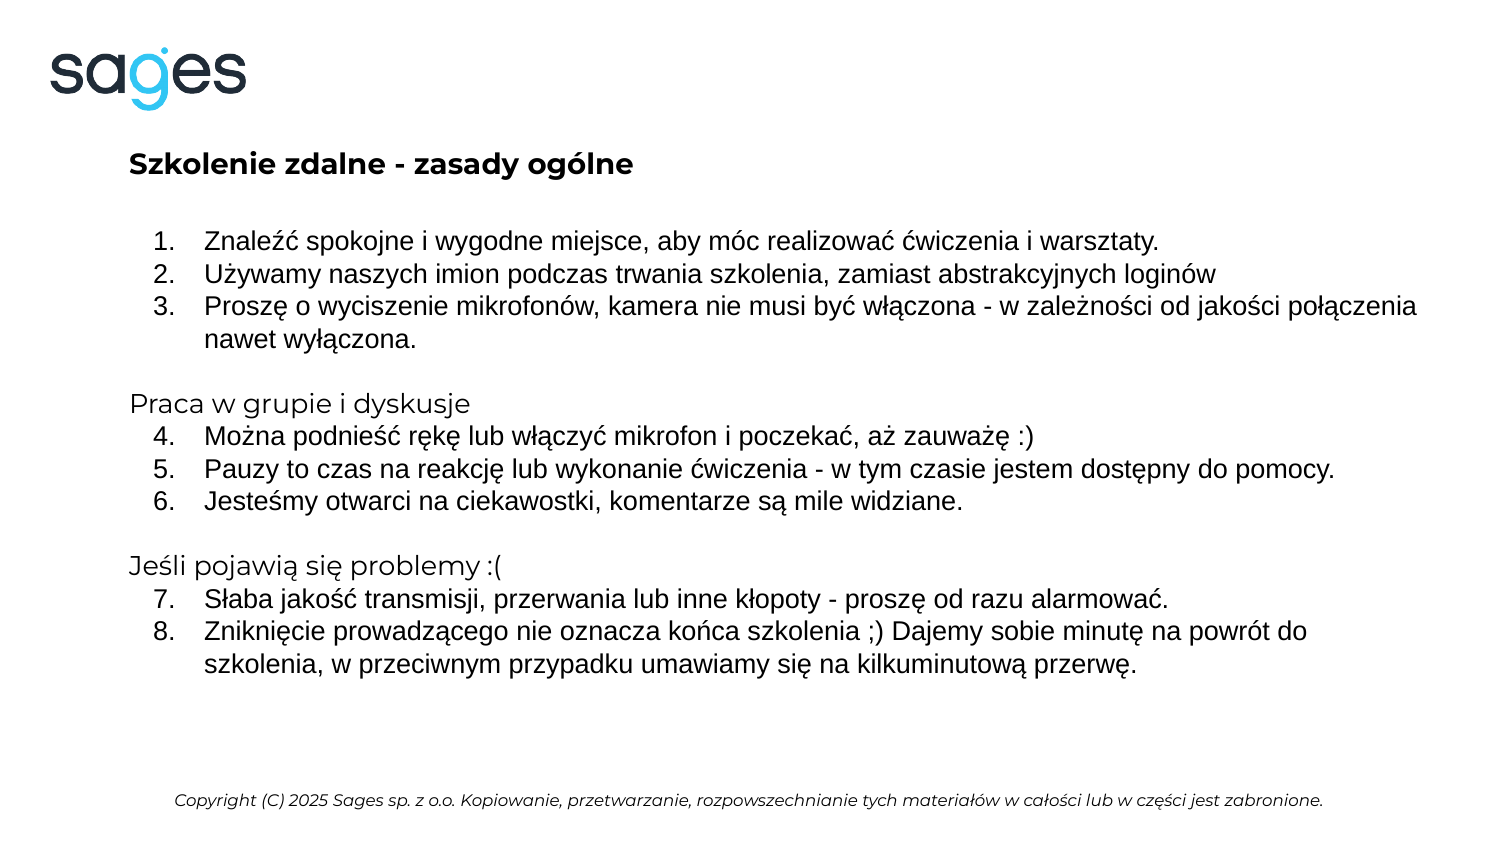

Szkolenie zdalne - zasady ogólne
Znaleźć spokojne i wygodne miejsce, aby móc realizować ćwiczenia i warsztaty.
Używamy naszych imion podczas trwania szkolenia, zamiast abstrakcyjnych loginów
Proszę o wyciszenie mikrofonów, kamera nie musi być włączona - w zależności od jakości połączenia nawet wyłączona.

Praca w grupie i dyskusje
Można podnieść rękę lub włączyć mikrofon i poczekać, aż zauważę :)
Pauzy to czas na reakcję lub wykonanie ćwiczenia - w tym czasie jestem dostępny do pomocy.
Jesteśmy otwarci na ciekawostki, komentarze są mile widziane.

Jeśli pojawią się problemy :(
Słaba jakość transmisji, przerwania lub inne kłopoty - proszę od razu alarmować.
Zniknięcie prowadzącego nie oznacza końca szkolenia ;) Dajemy sobie minutę na powrót do szkolenia, w przeciwnym przypadku umawiamy się na kilkuminutową przerwę.